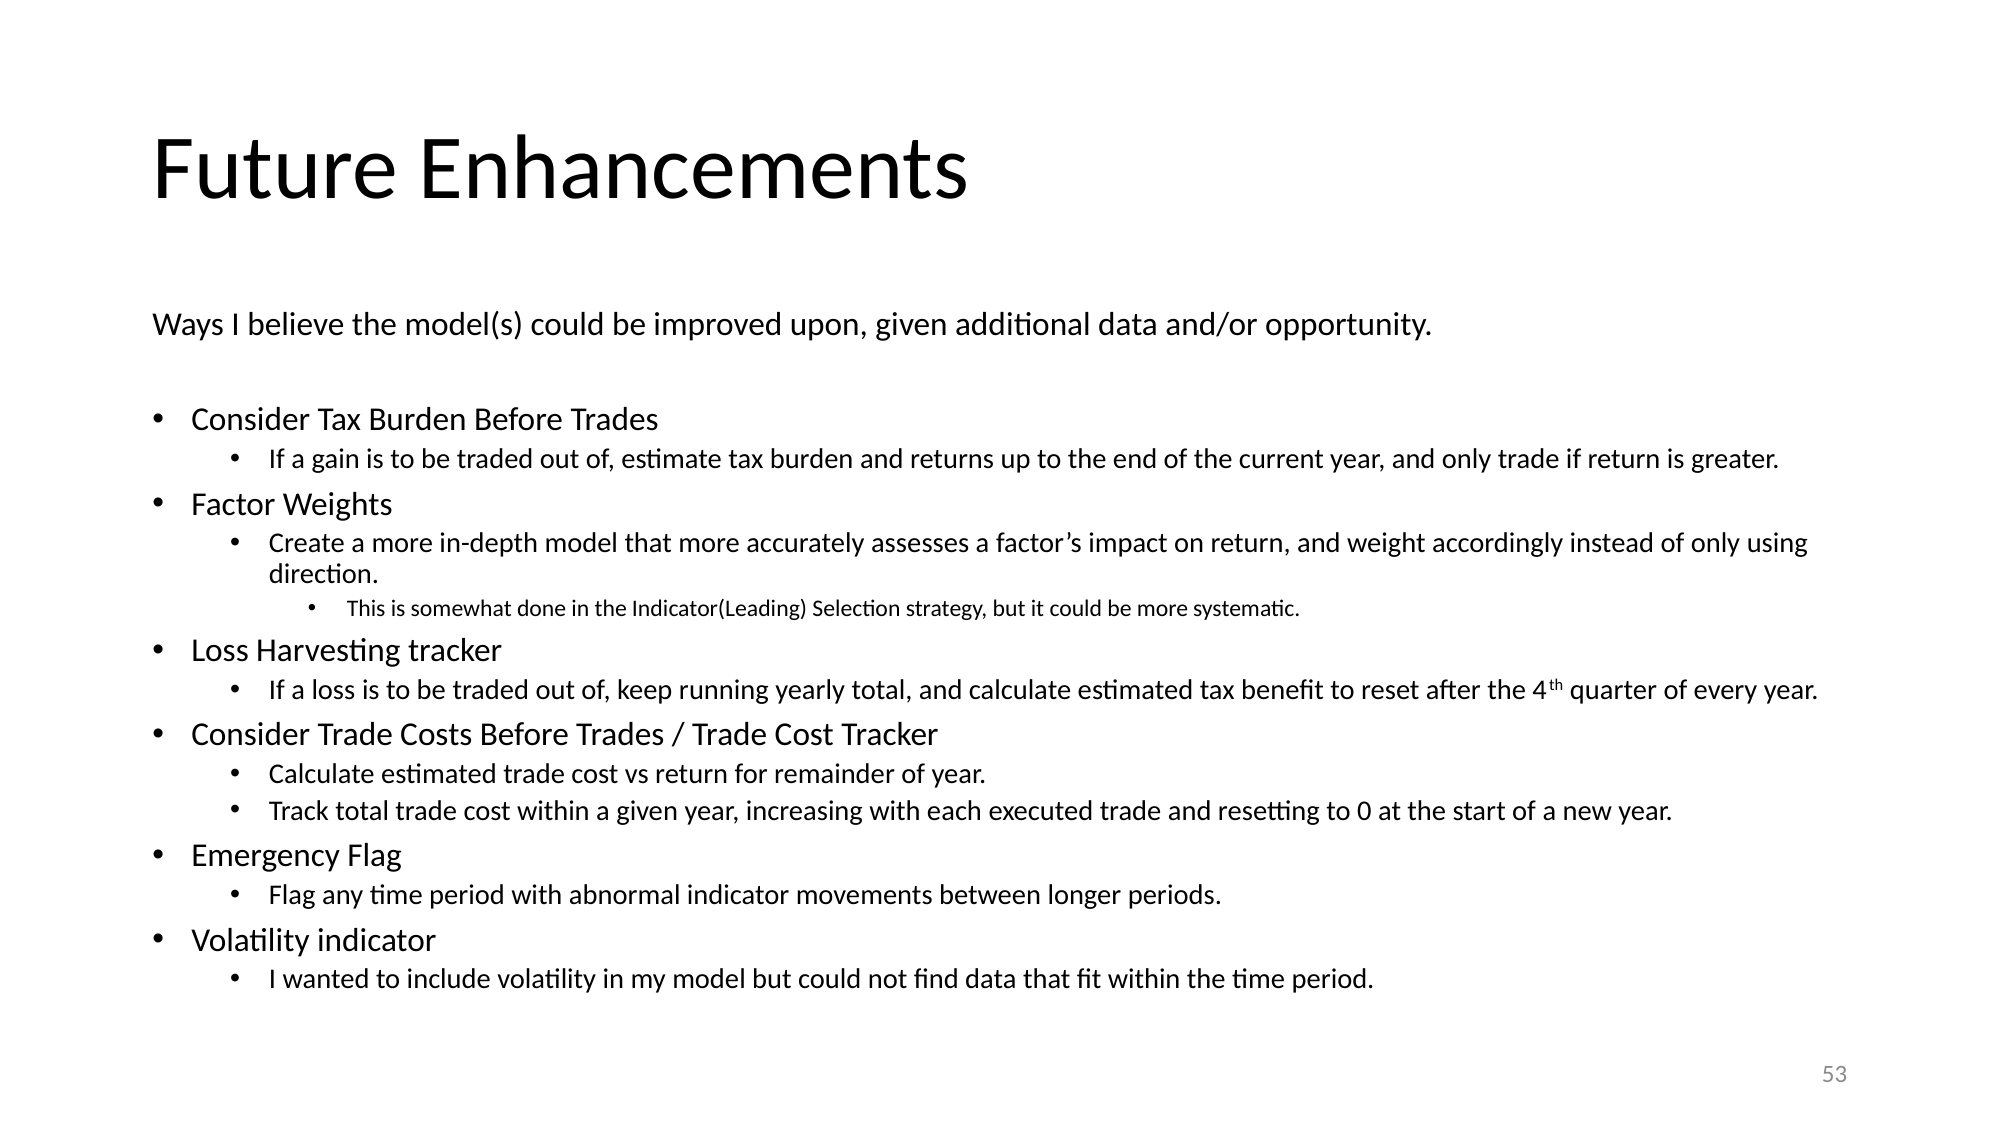

# Future Enhancements
Ways I believe the model(s) could be improved upon, given additional data and/or opportunity.

Consider Tax Burden Before Trades
If a gain is to be traded out of, estimate tax burden and returns up to the end of the current year, and only trade if return is greater.
Factor Weights
Create a more in-depth model that more accurately assesses a factor’s impact on return, and weight accordingly instead of only using direction.
This is somewhat done in the Indicator(Leading) Selection strategy, but it could be more systematic.
Loss Harvesting tracker
If a loss is to be traded out of, keep running yearly total, and calculate estimated tax benefit to reset after the 4th quarter of every year.
Consider Trade Costs Before Trades / Trade Cost Tracker
Calculate estimated trade cost vs return for remainder of year.
Track total trade cost within a given year, increasing with each executed trade and resetting to 0 at the start of a new year.
Emergency Flag
Flag any time period with abnormal indicator movements between longer periods.
Volatility indicator
I wanted to include volatility in my model but could not find data that fit within the time period.
53